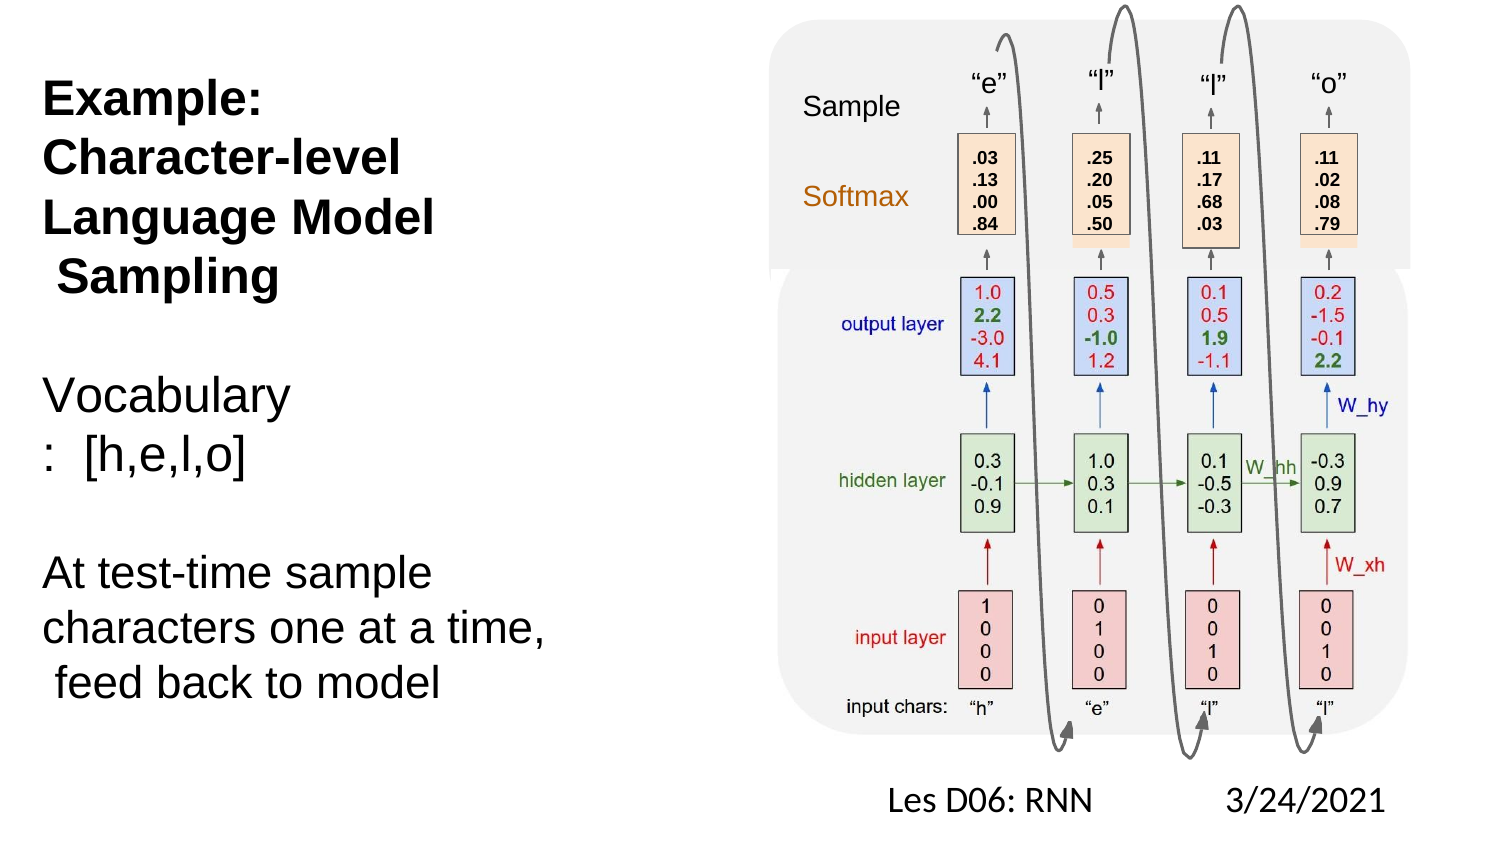

“l”
Example:  Character-level  Language Model  Sampling
“e”
“o”
“l”
Sample

.03
.13
.00
.84

.25
.20
.05
.50

.11
.02
.08
.79
.11
.17
.68
.03
Softmax

Vocabulary:  [h,e,l,o]

At test-time sample  characters one at a time,  feed back to model
Les D06: RNN
3/24/2021
Fei-Fei Li & Justin Johnson & Serena Yeung
Fei-Fei Li & Justin Johnson & Serena Yeung	Lecture 10 -	May 2, 2019